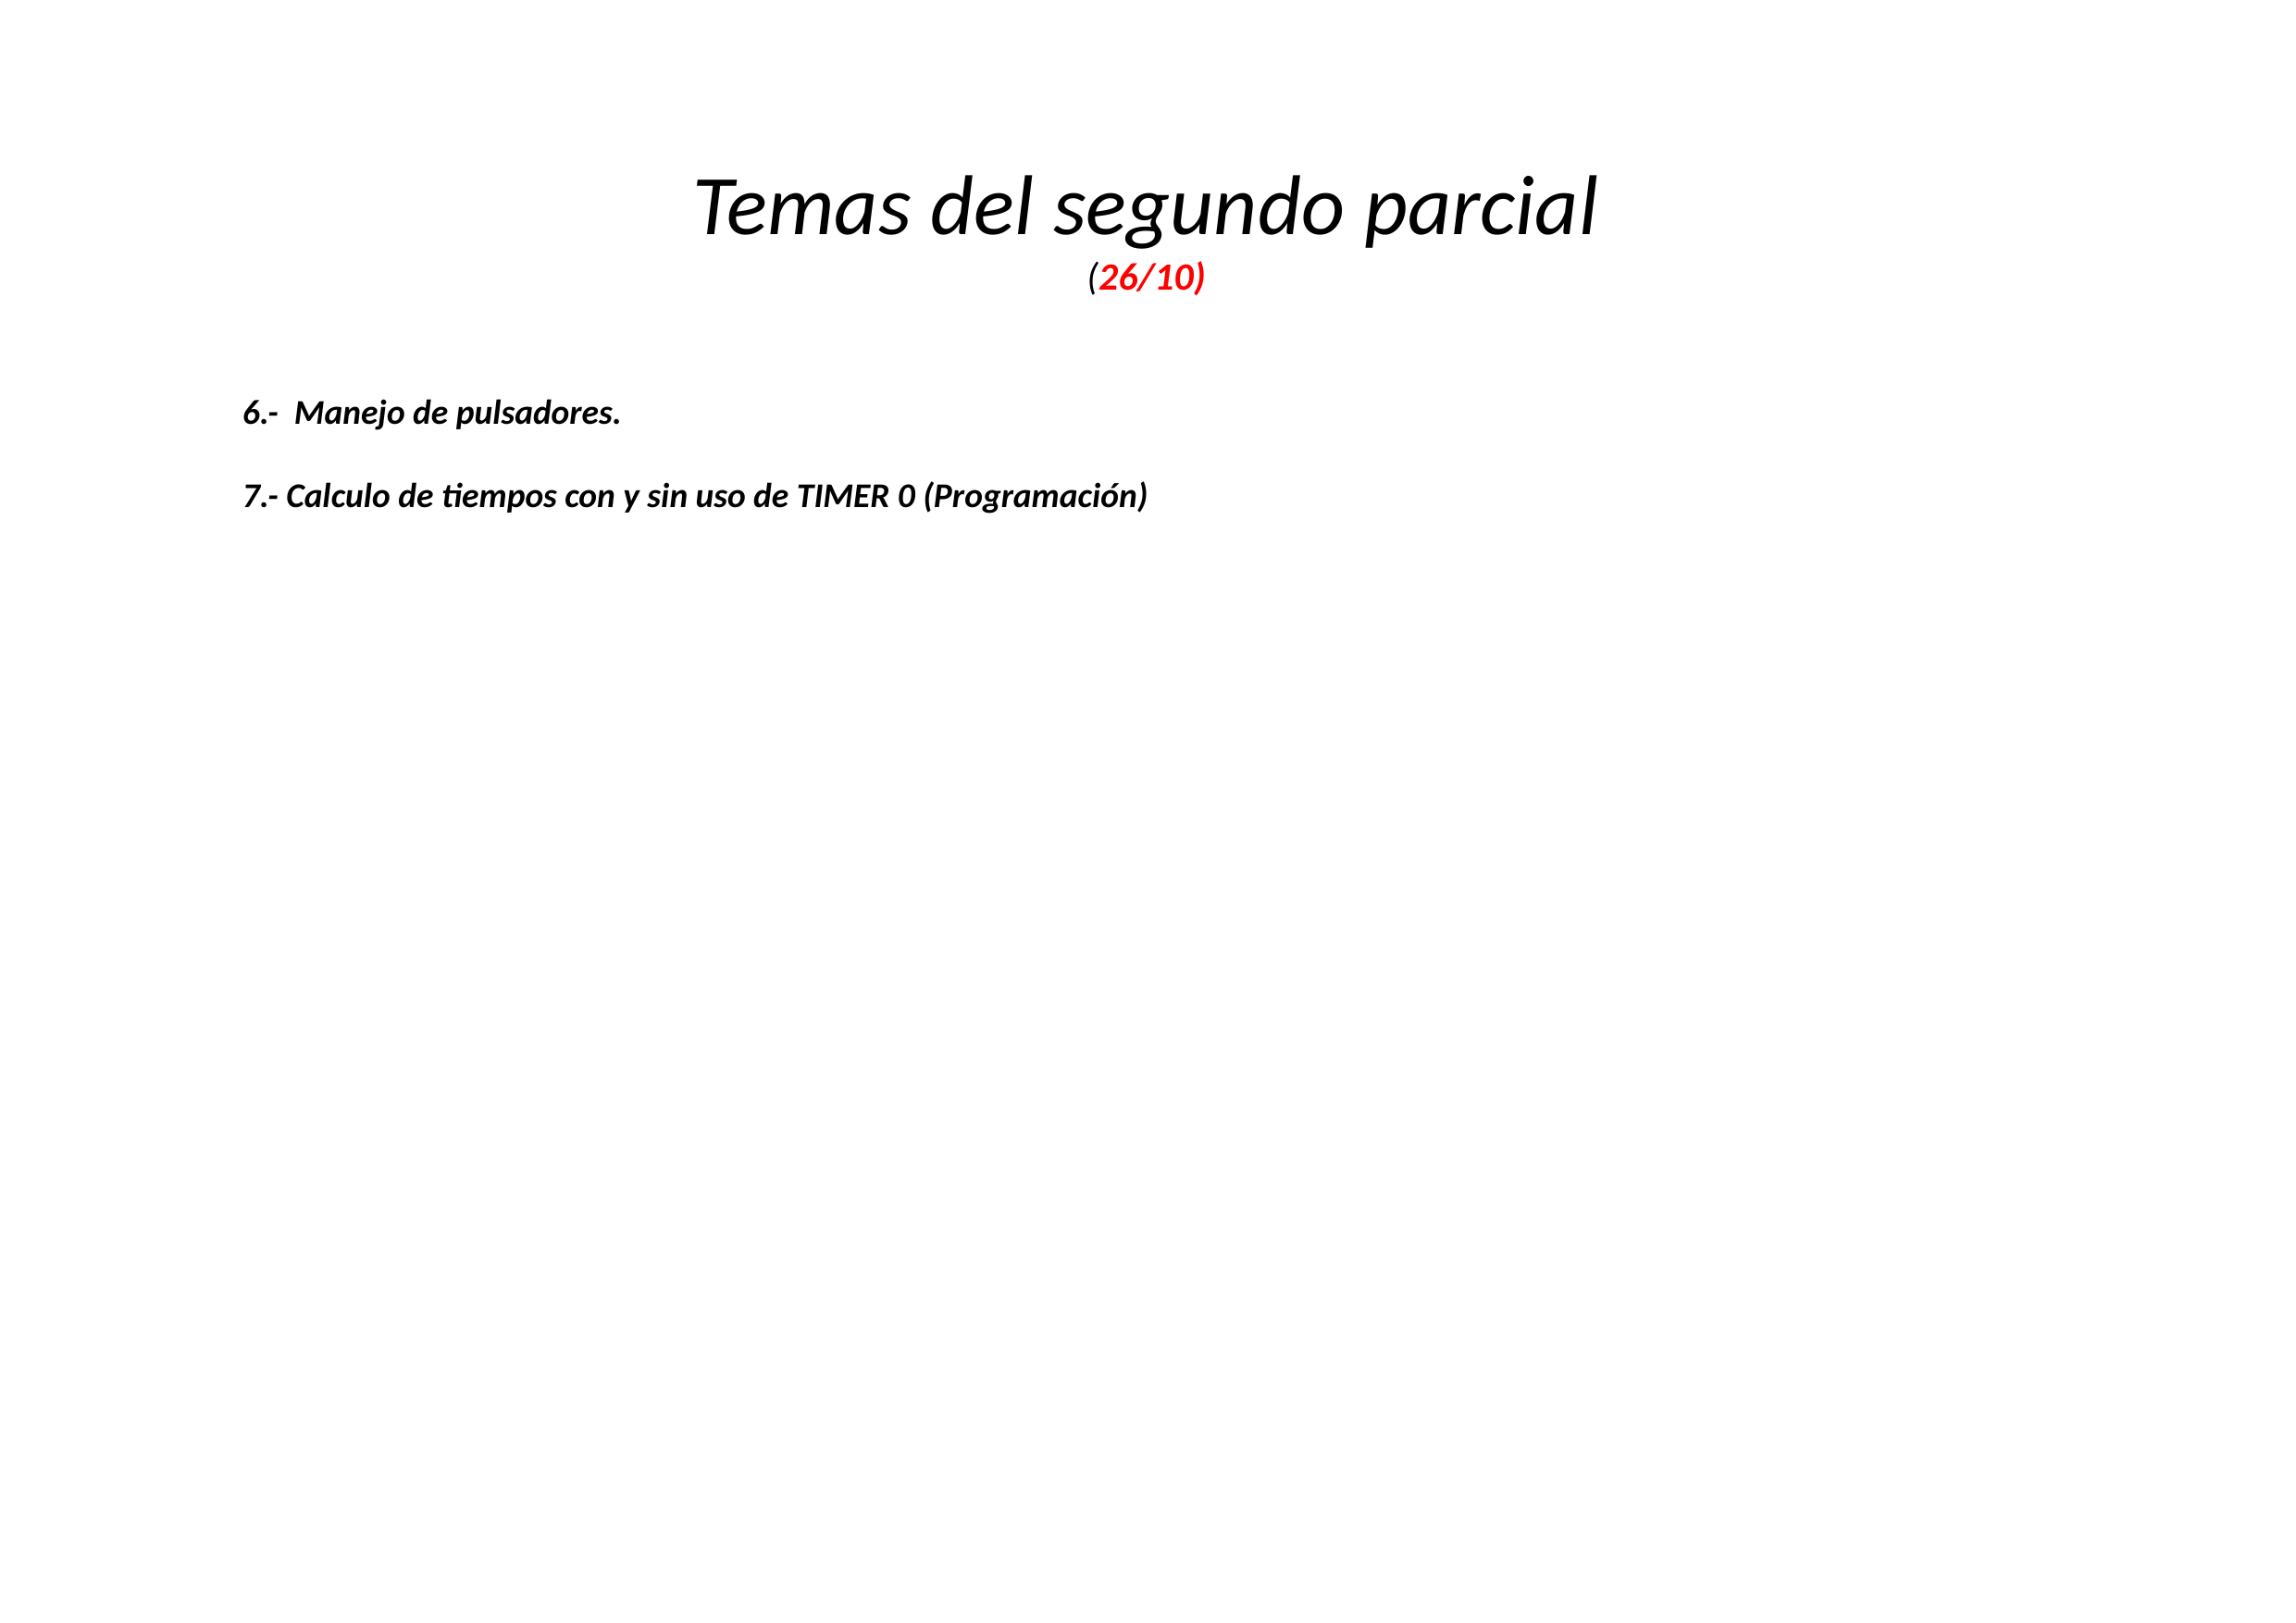

# Temas del segundo parcial (26/10)

6.-  Manejo de pulsadores.

7.- Calculo de tiempos con y sin uso de TIMER 0 (Programación)